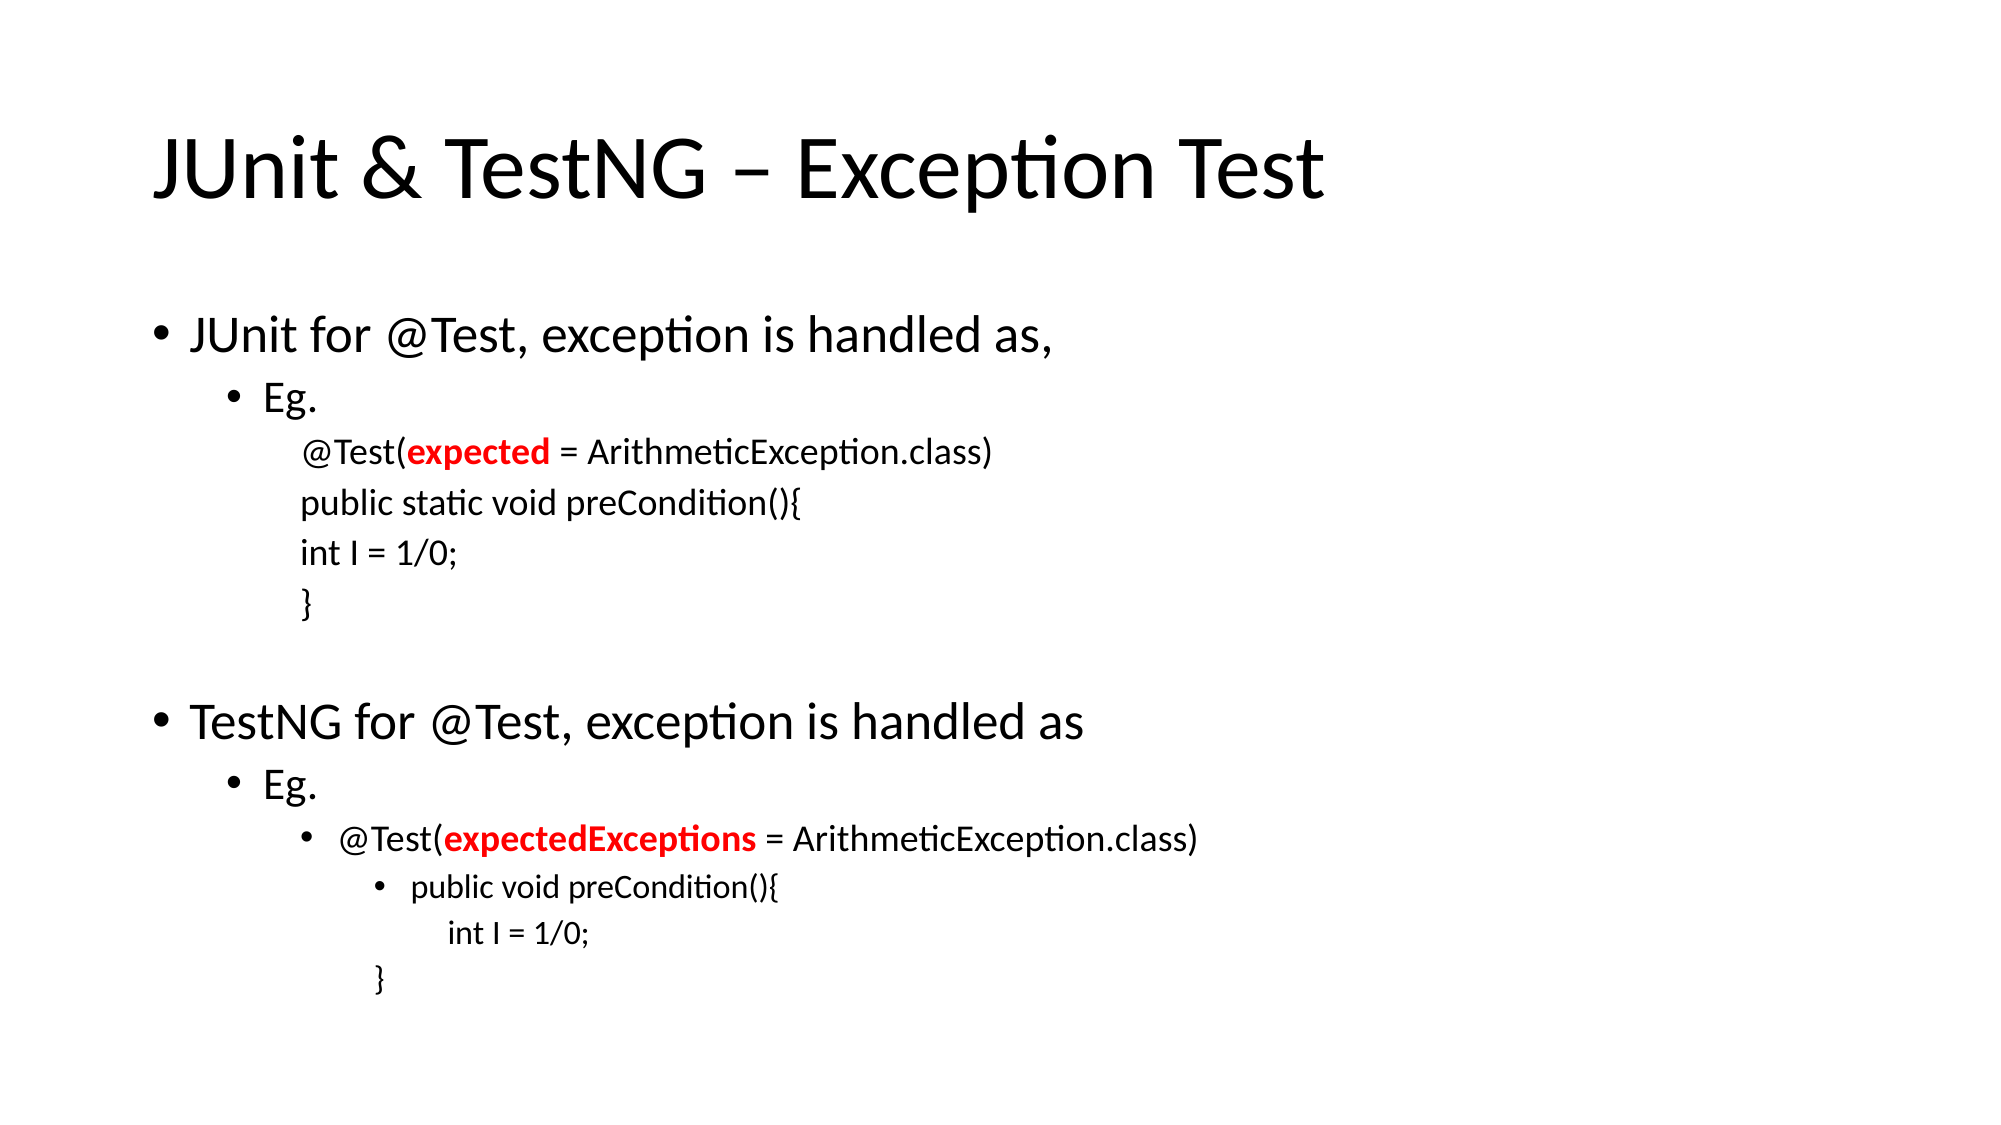

# JUnit & TestNG – Exception Test
JUnit for @Test, exception is handled as,
Eg.
@Test(expected = ArithmeticException.class)
public static void preCondition(){
int I = 1/0;
}

TestNG for @Test, exception is handled as
Eg.
@Test(expectedExceptions = ArithmeticException.class)
public void preCondition(){
int I = 1/0;
}